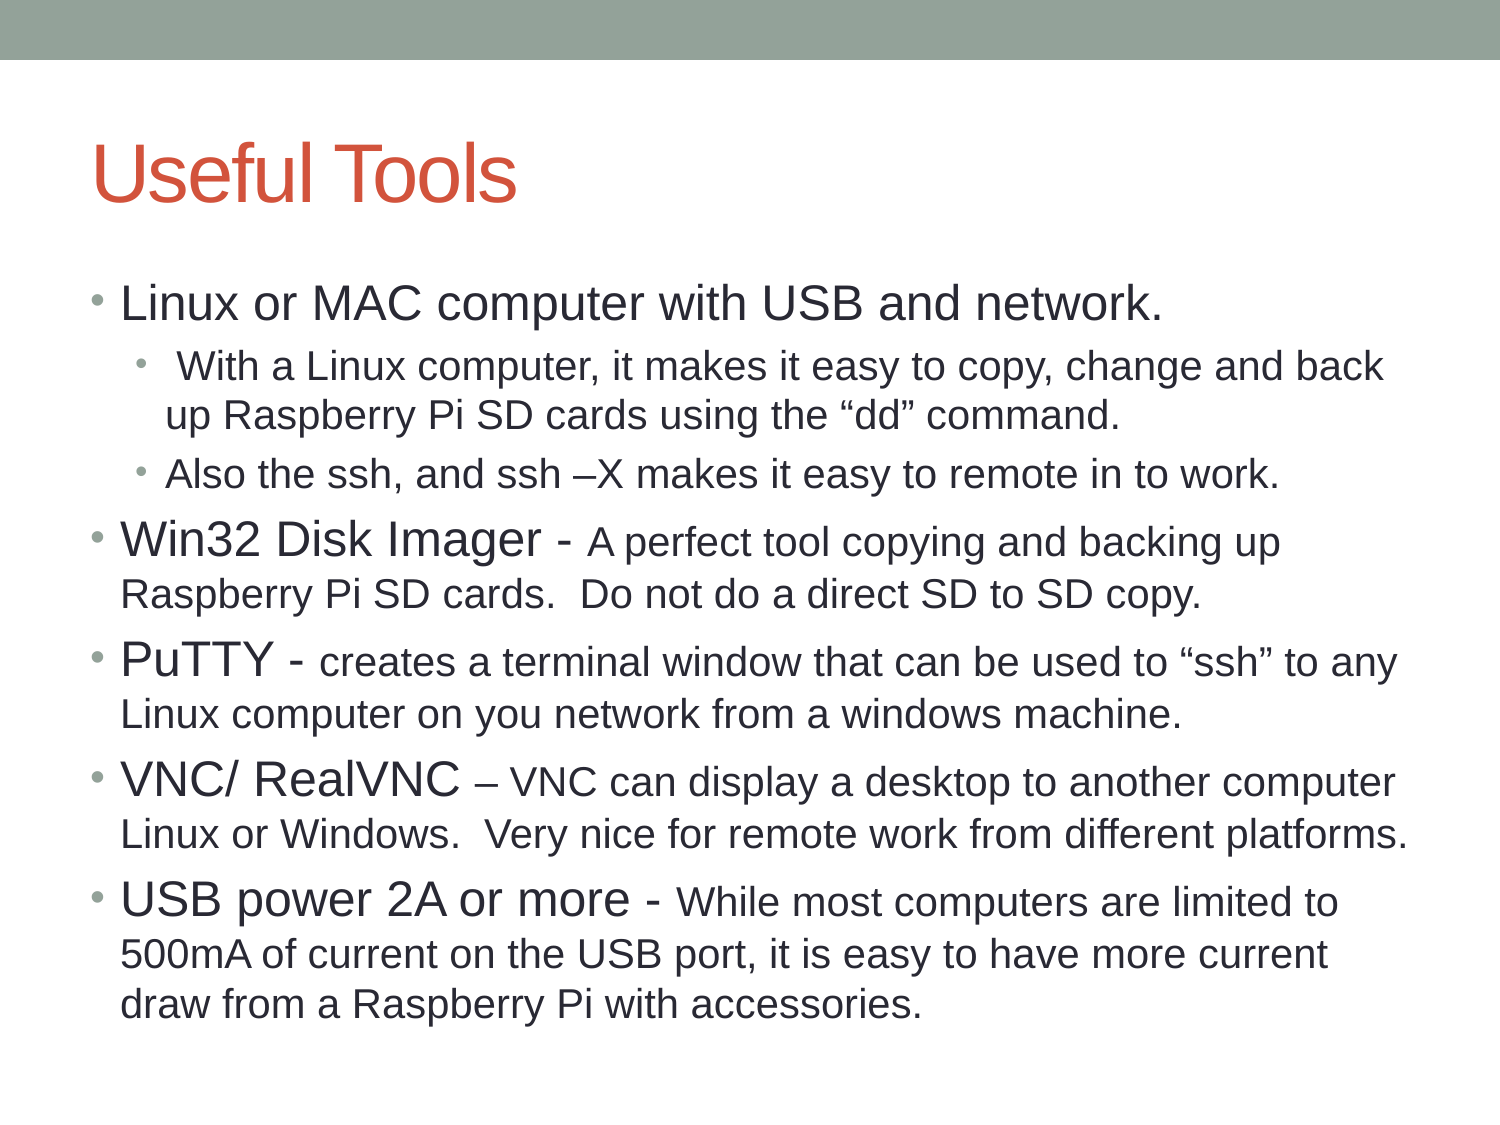

# Useful Tools
Linux or MAC computer with USB and network.
 With a Linux computer, it makes it easy to copy, change and back up Raspberry Pi SD cards using the “dd” command.
Also the ssh, and ssh –X makes it easy to remote in to work.
Win32 Disk Imager - A perfect tool copying and backing up Raspberry Pi SD cards.  Do not do a direct SD to SD copy.
PuTTY - creates a terminal window that can be used to “ssh” to any Linux computer on you network from a windows machine.
VNC/ RealVNC – VNC can display a desktop to another computer Linux or Windows.  Very nice for remote work from different platforms.
USB power 2A or more - While most computers are limited to 500mA of current on the USB port, it is easy to have more current draw from a Raspberry Pi with accessories.